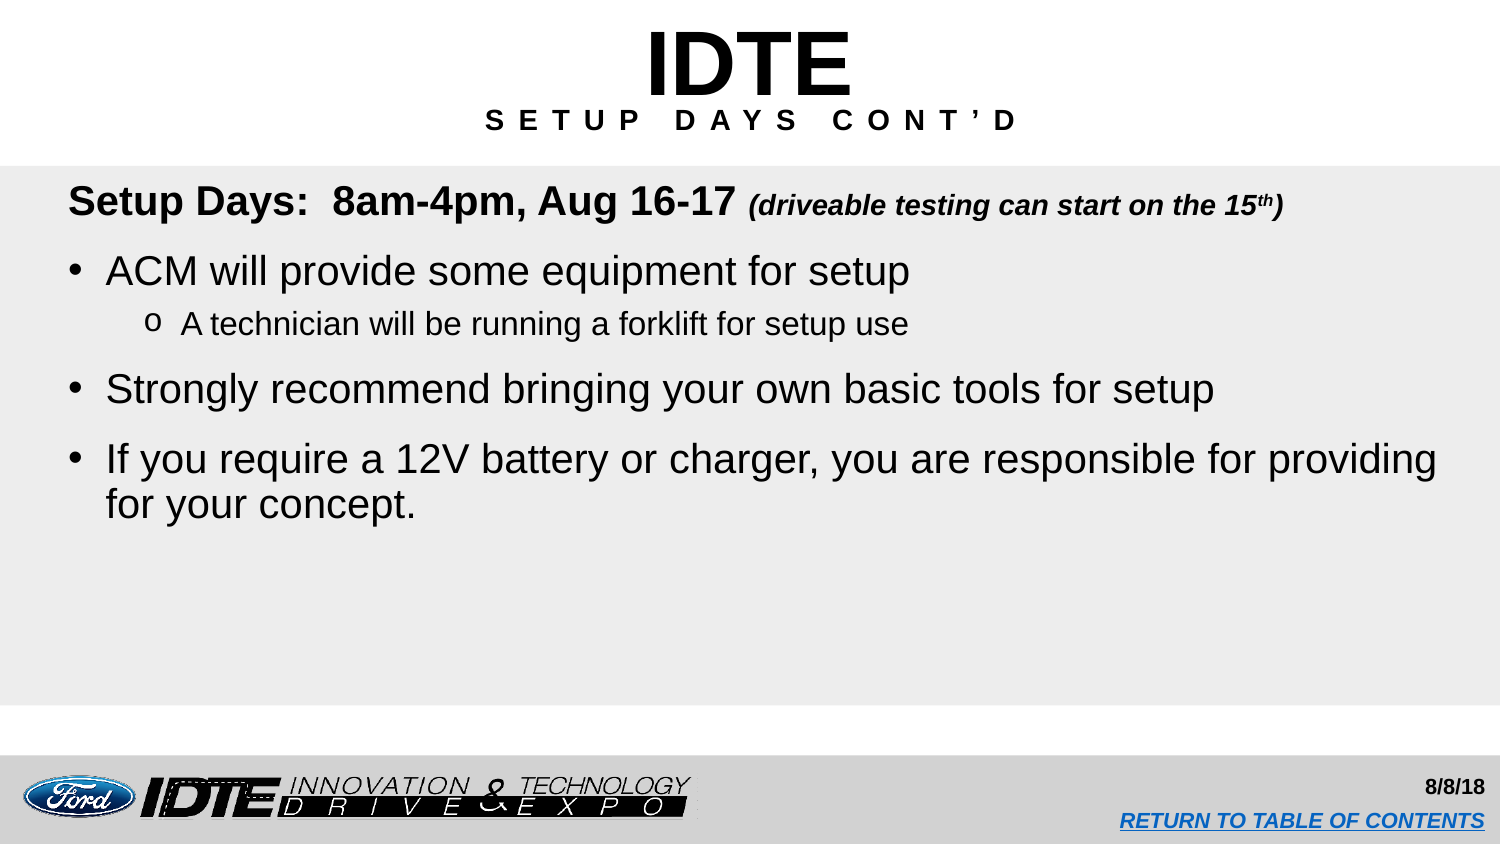

IDTE
SETUP DAYS CONT’D

Setup Days:  8am-4pm, Aug 16-17 (driveable testing can start on the 15th)
ACM will provide some equipment for setup
A technician will be running a forklift for setup use
Strongly recommend bringing your own basic tools for setup
If you require a 12V battery or charger, you are responsible for providing for your concept.